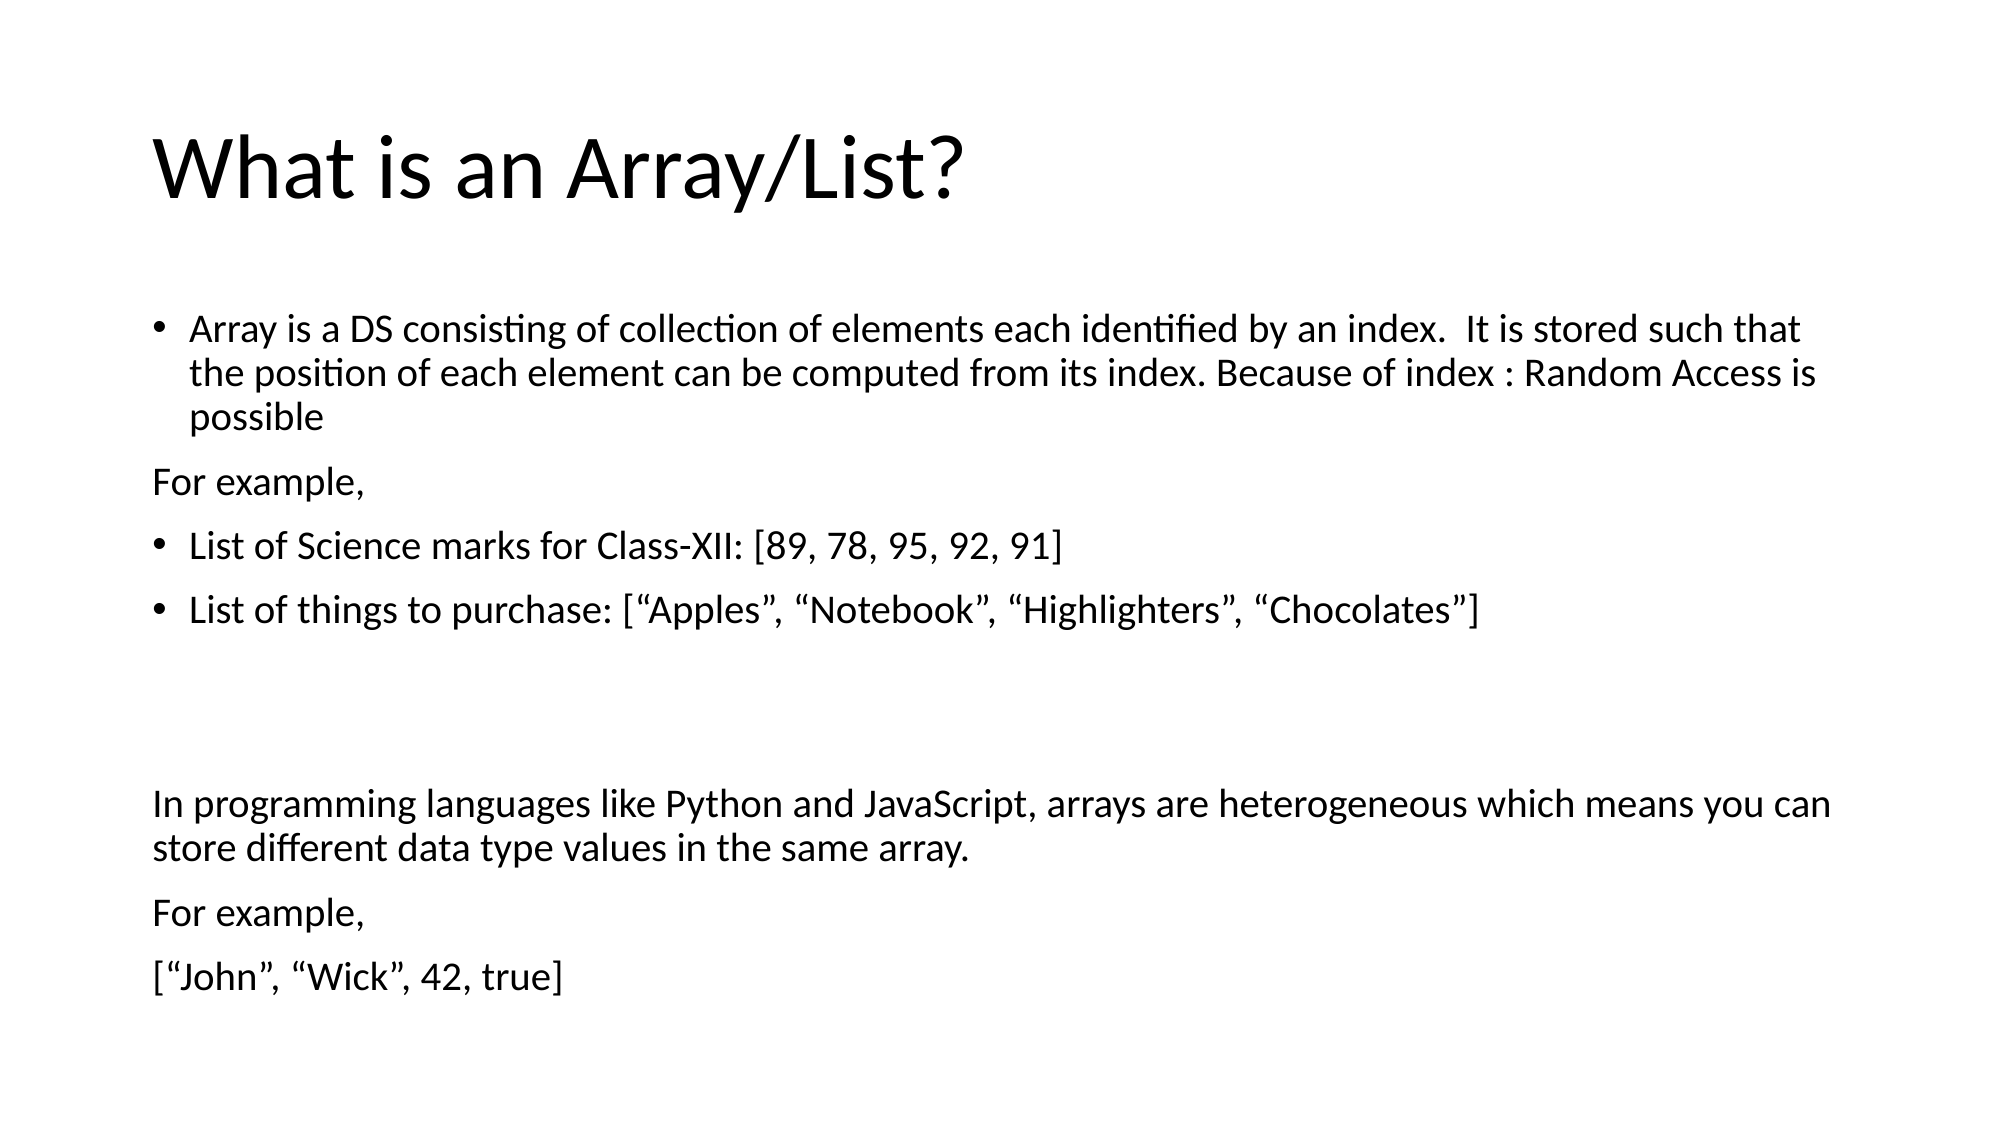

# What is an Array/List?
Array is a DS consisting of collection of elements each identified by an index.  It is stored such that the position of each element can be computed from its index. Because of index : Random Access is possible
For example,
List of Science marks for Class-XII: [89, 78, 95, 92, 91]
List of things to purchase: [“Apples”, “Notebook”, “Highlighters”, “Chocolates”]

In programming languages like Python and JavaScript, arrays are heterogeneous which means you can store different data type values in the same array.
For example,
[“John”, “Wick”, 42, true]